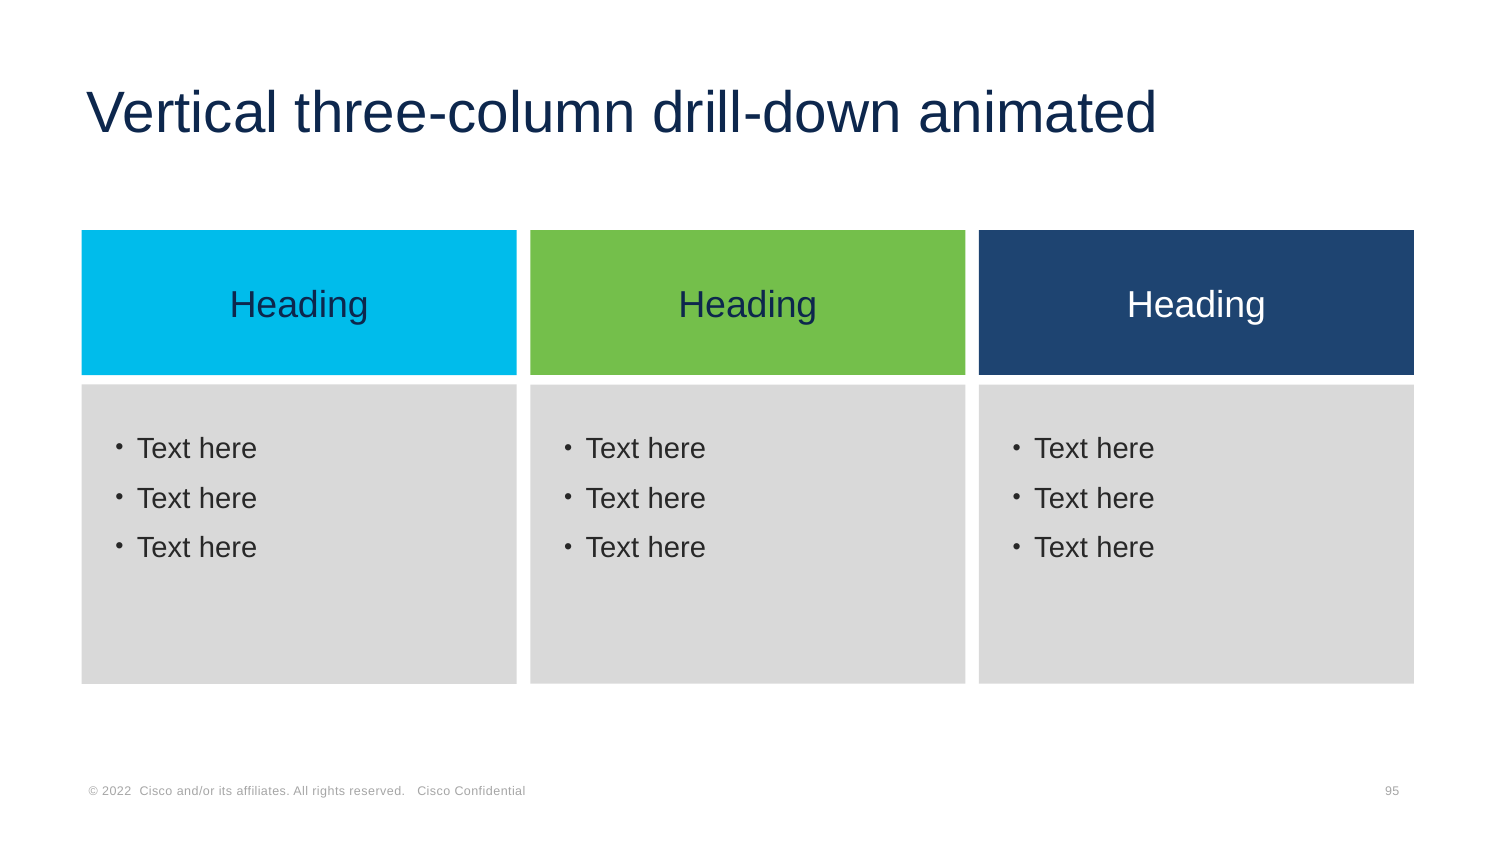

# Vertical three-column drill-down animated
Heading
Heading
Heading
Text here
Text here
Text here

Text here
Text here
Text here

Text here
Text here
Text here